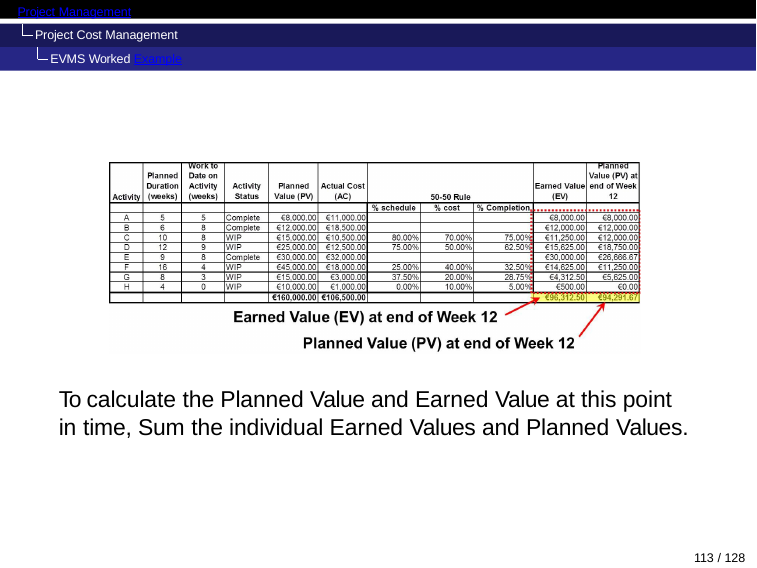

Project Management
Project Cost Management  EVMS Worked Example

To calculate the Planned Value and Earned Value at this point  in time, Sum the individual Earned Values and Planned Values.
113 / 128